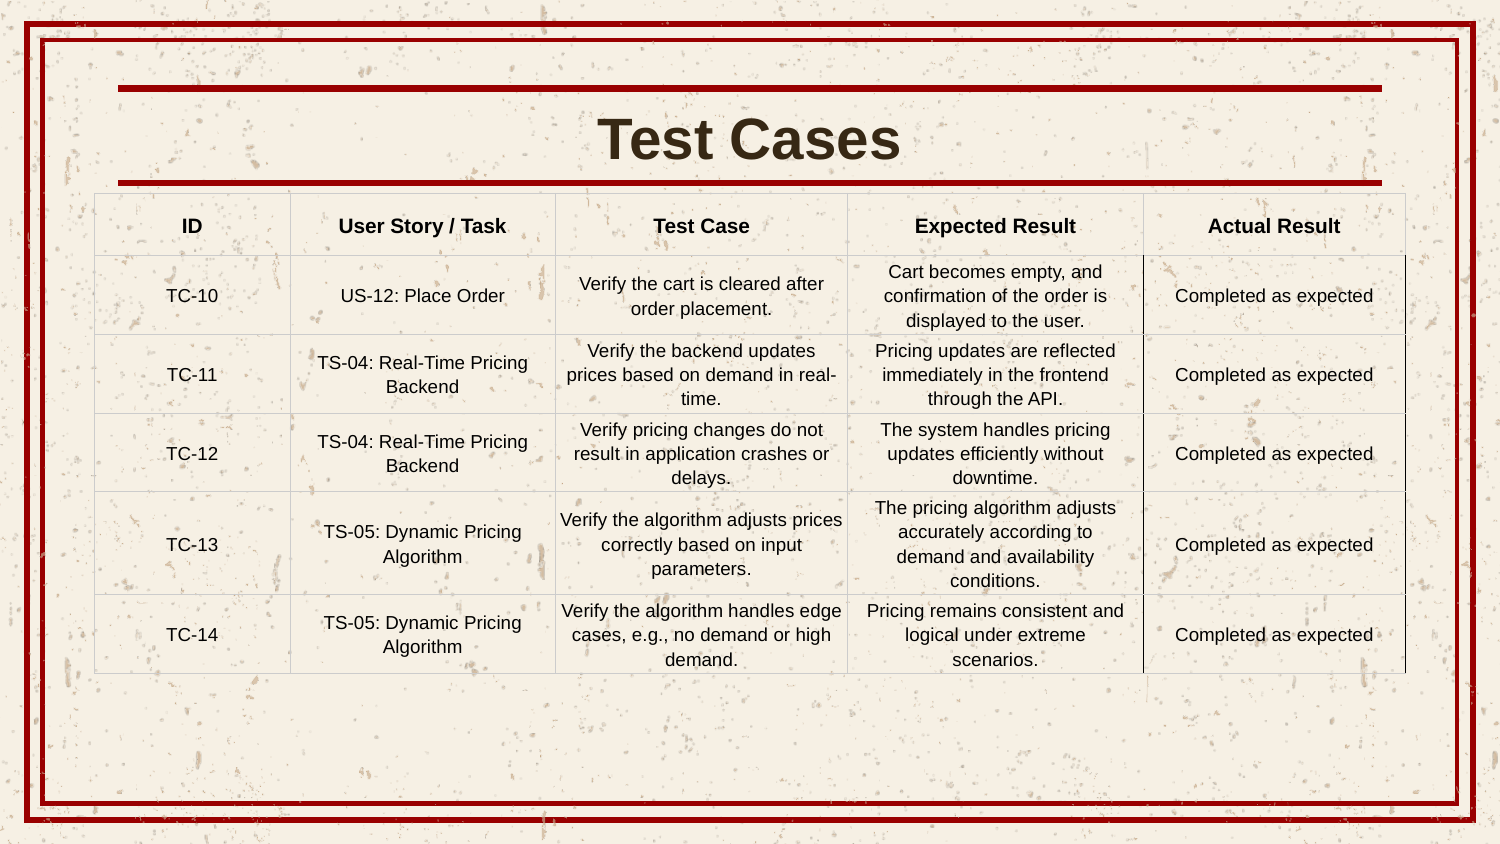

# Test Cases
| ID | User Story / Task | Test Case | Expected Result | Actual Result |
| --- | --- | --- | --- | --- |
| TC-10 | US-12: Place Order | Verify the cart is cleared after order placement. | Cart becomes empty, and confirmation of the order is displayed to the user. | Completed as expected |
| TC-11 | TS-04: Real-Time Pricing Backend | Verify the backend updates prices based on demand in real-time. | Pricing updates are reflected immediately in the frontend through the API. | Completed as expected |
| TC-12 | TS-04: Real-Time Pricing Backend | Verify pricing changes do not result in application crashes or delays. | The system handles pricing updates efficiently without downtime. | Completed as expected |
| TC-13 | TS-05: Dynamic Pricing Algorithm | Verify the algorithm adjusts prices correctly based on input parameters. | The pricing algorithm adjusts accurately according to demand and availability conditions. | Completed as expected |
| TC-14 | TS-05: Dynamic Pricing Algorithm | Verify the algorithm handles edge cases, e.g., no demand or high demand. | Pricing remains consistent and logical under extreme scenarios. | Completed as expected |